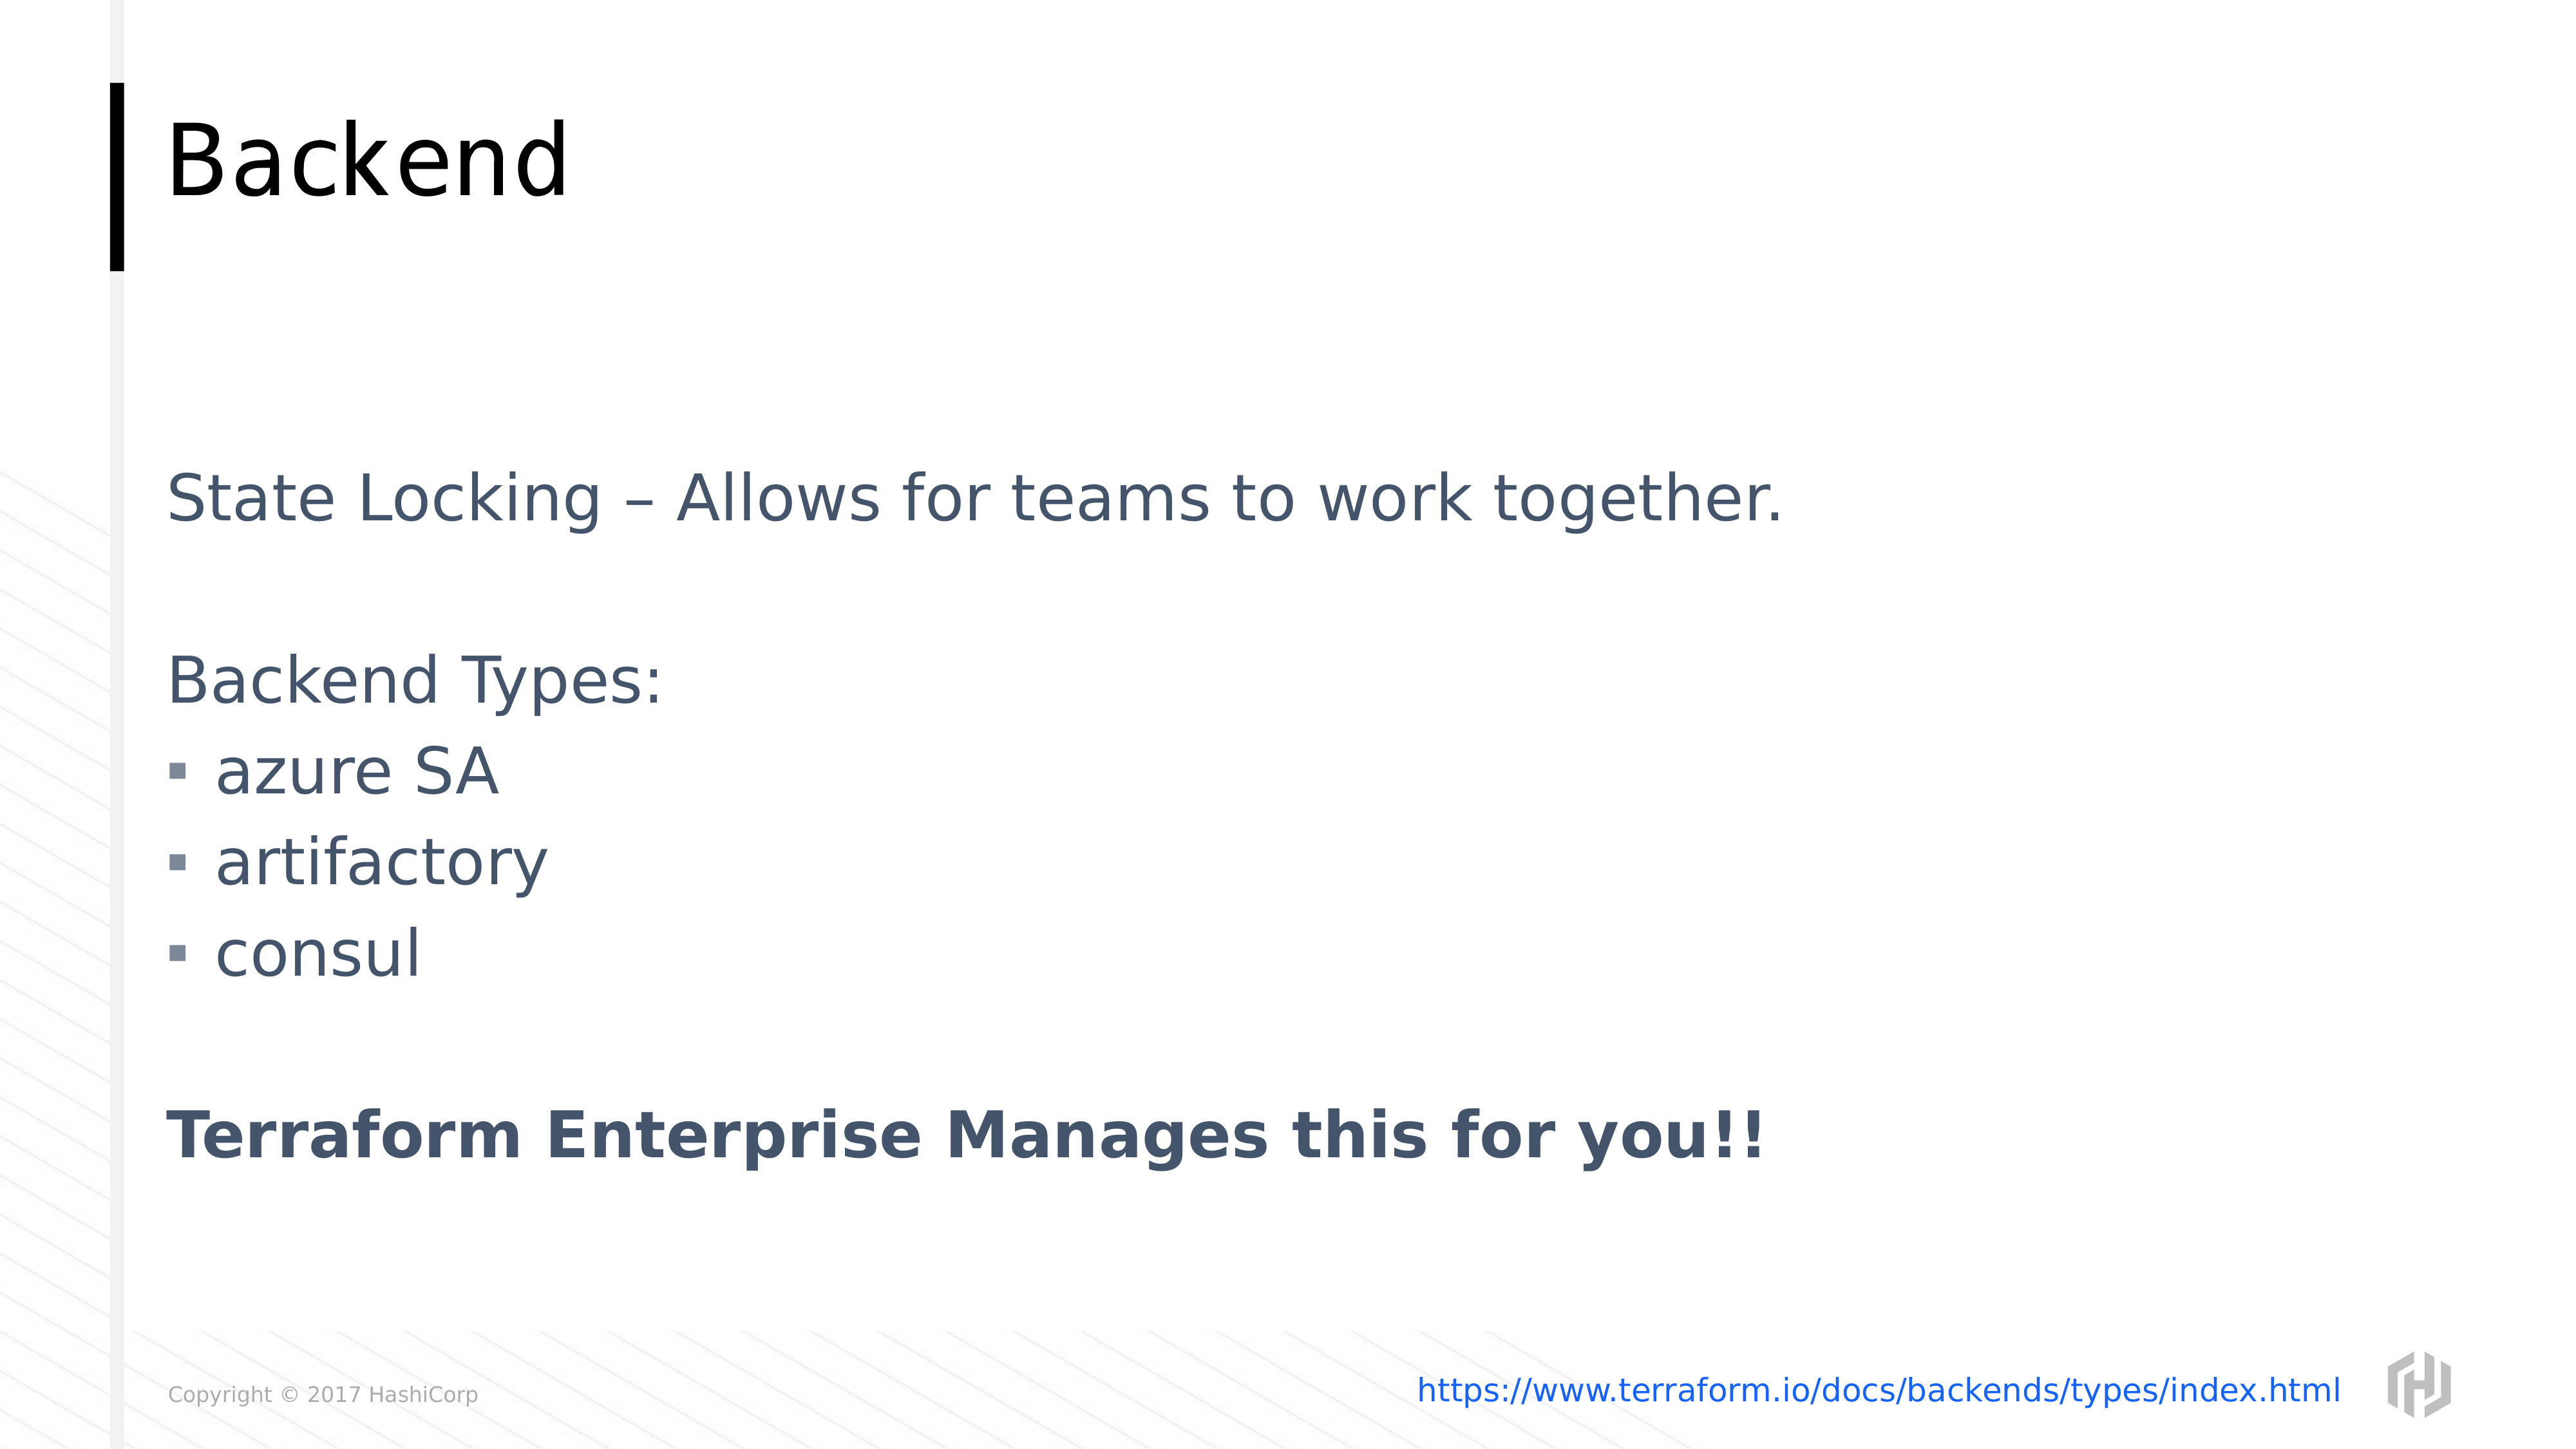

# Backend

State Locking – Allows for teams to work together.

Backend Types:
azure SA
artifactory
consul

Terraform Enterprise Manages this for you!!

https://www.terraform.io/docs/backends/types/index.html